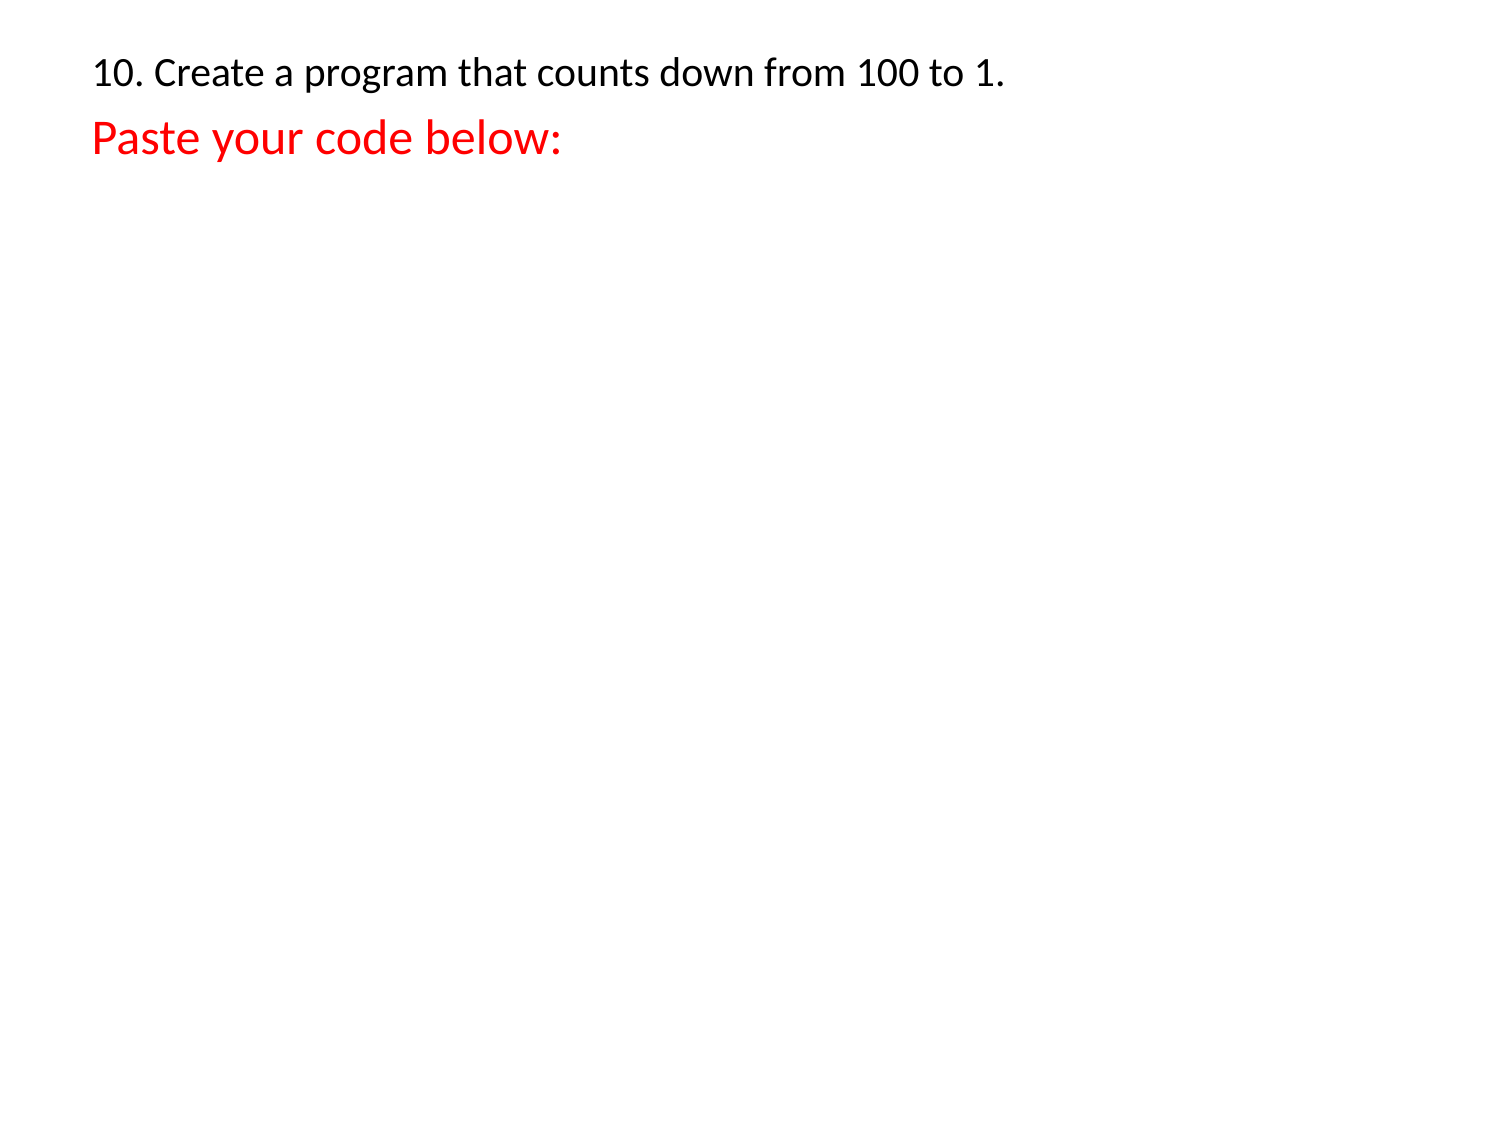

10. Create a program that counts down from 100 to 1.
Paste your code below: